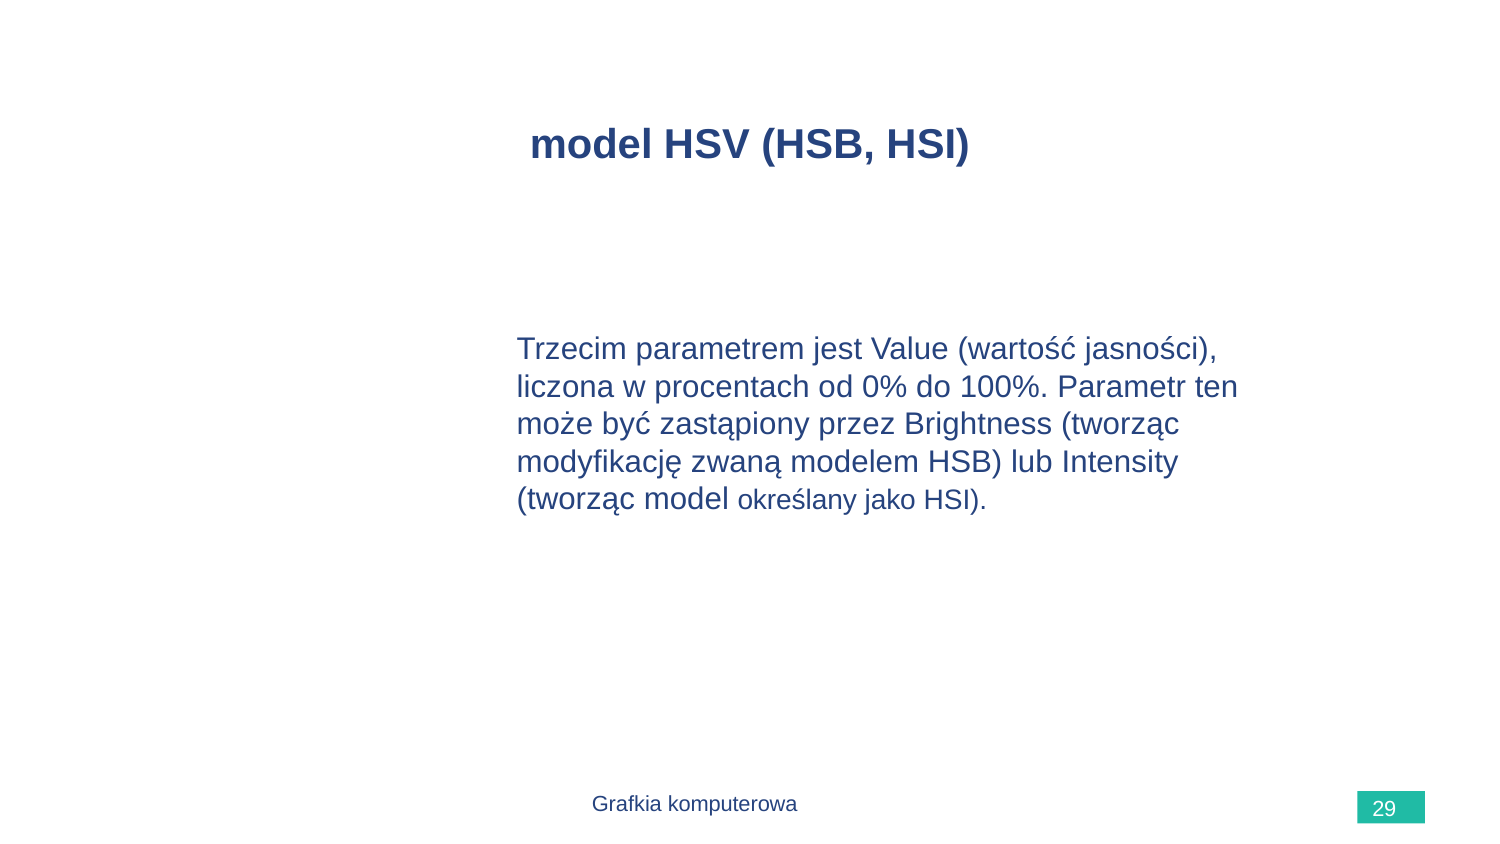

# model HSV (HSB, HSI)
Trzecim parametrem jest Value (wartość jasności), liczona w procentach od 0% do 100%. Parametr ten może być zastąpiony przez Brightness (tworząc modyfikację zwaną modelem HSB) lub Intensity (tworząc model określany jako HSI).
Grafkia komputerowa
29